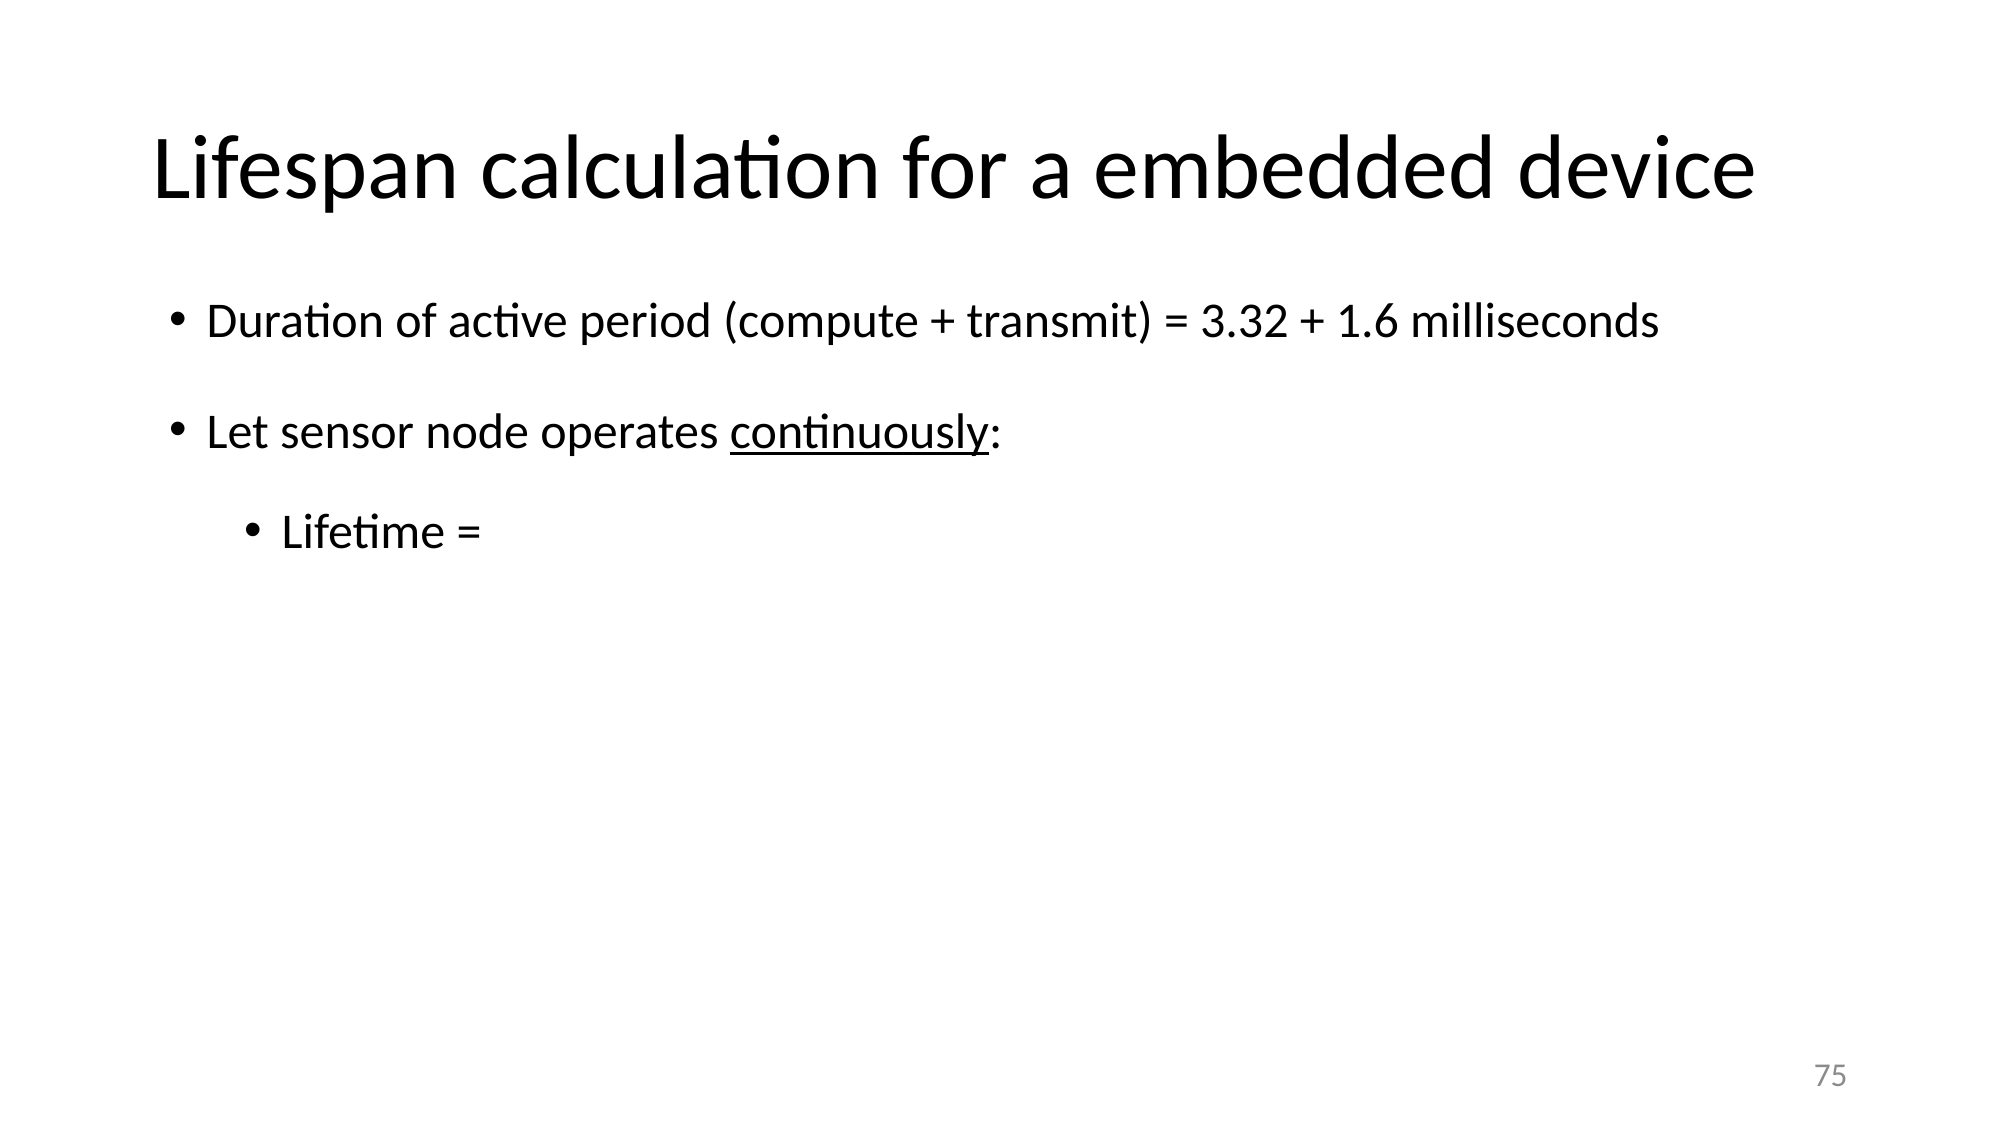

# Lifespan calculation for a embedded device
Duration of active period (compute + transmit) = 3.32 + 1.6 milliseconds
Let sensor node operates continuously:
Lifetime =
75